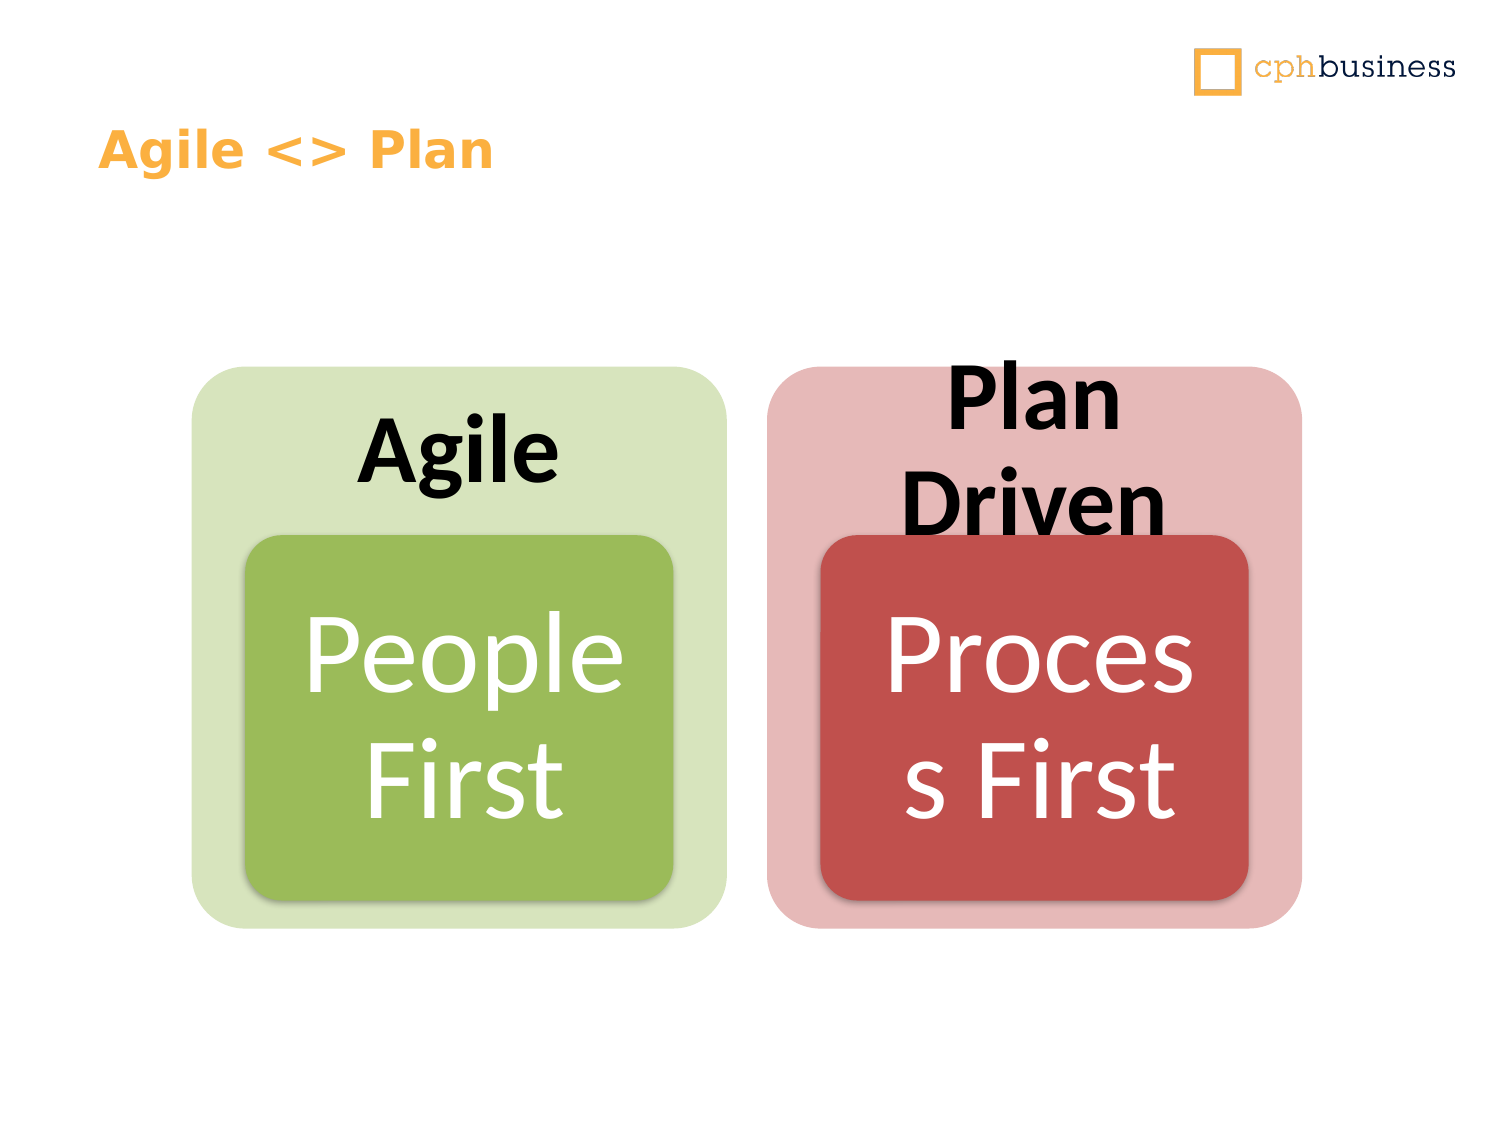

Agile <> Plan
Agile
People First
Plan Driven
Process First